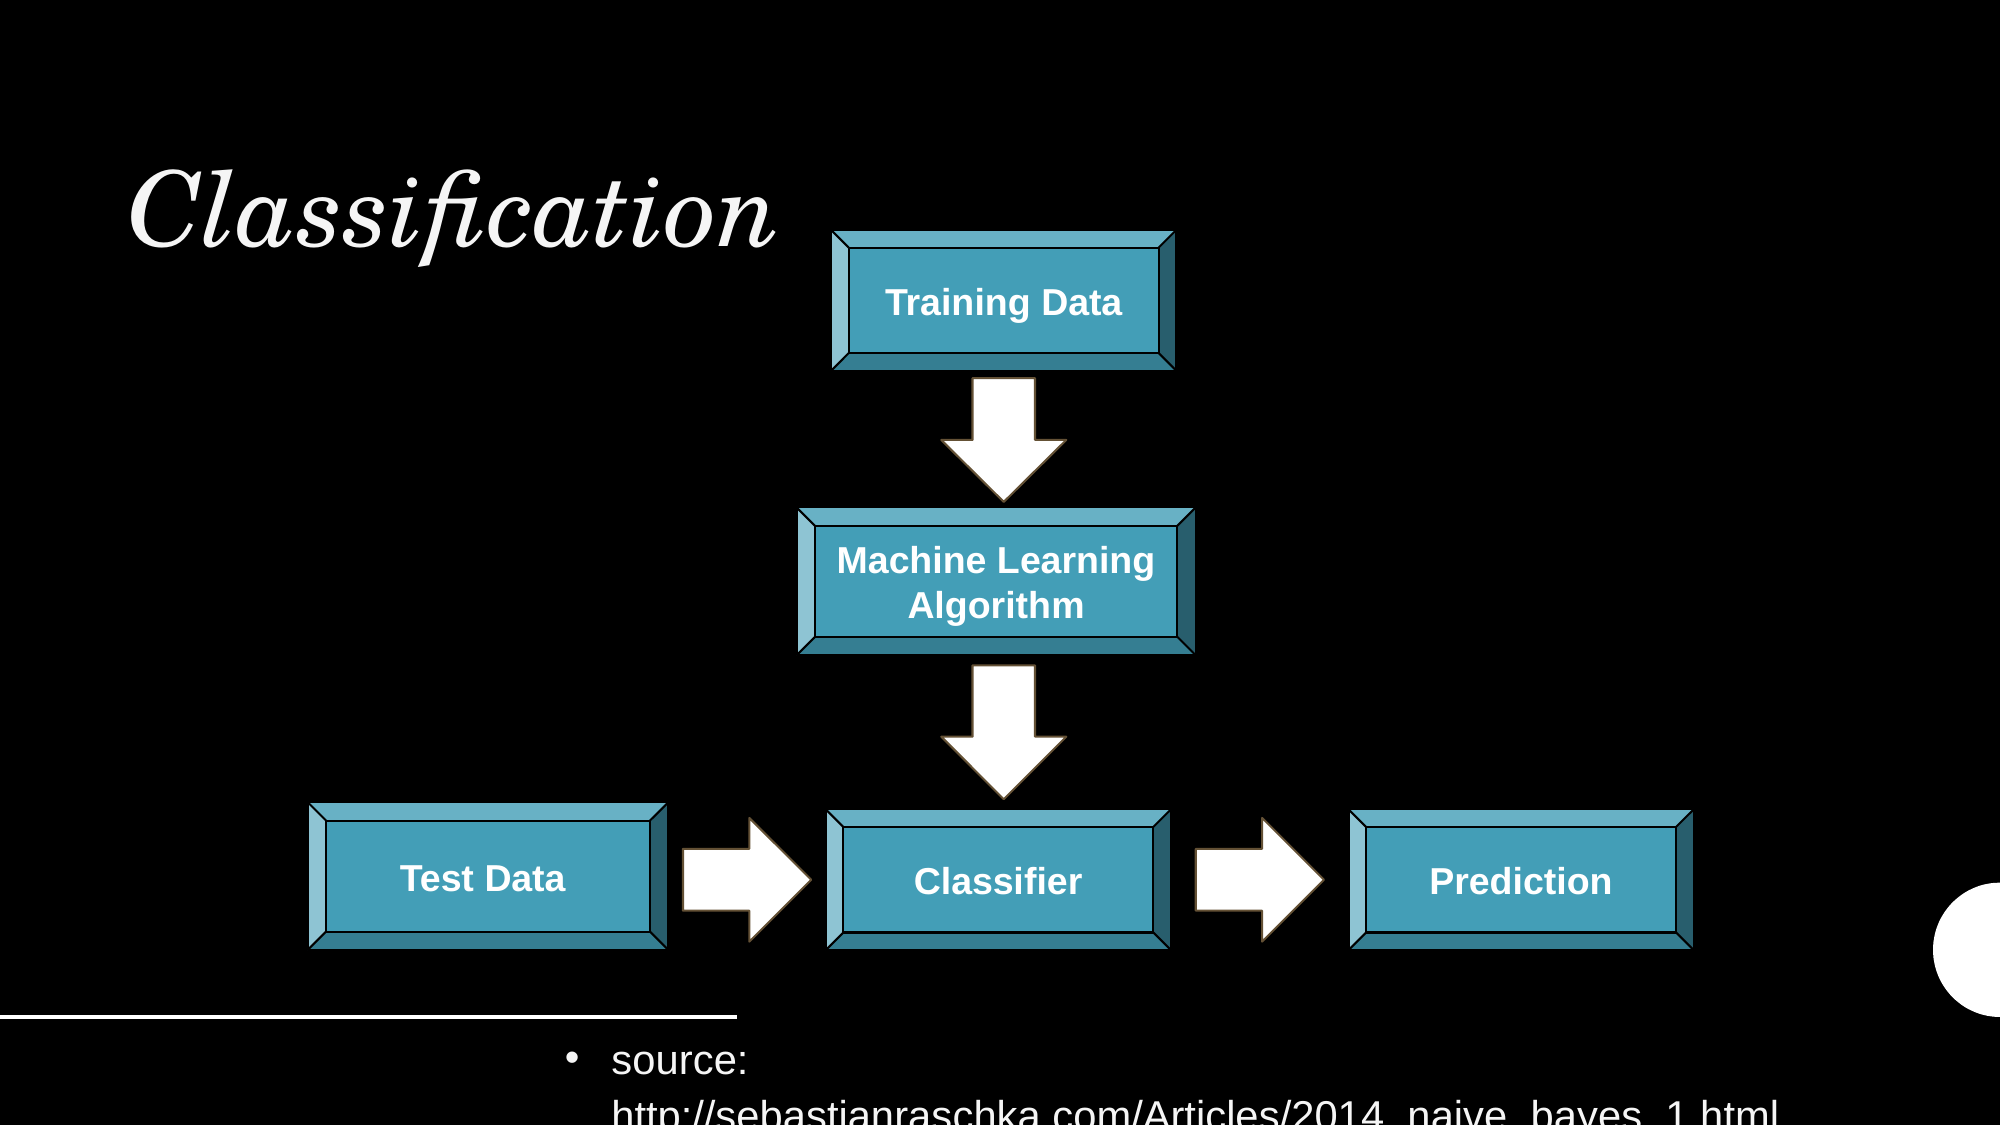

# Classification
Training Data

Machine Learning Algorithm

Test Data
Classifier
Prediction

source: http://sebastianraschka.com/Articles/2014_naive_bayes_1.html